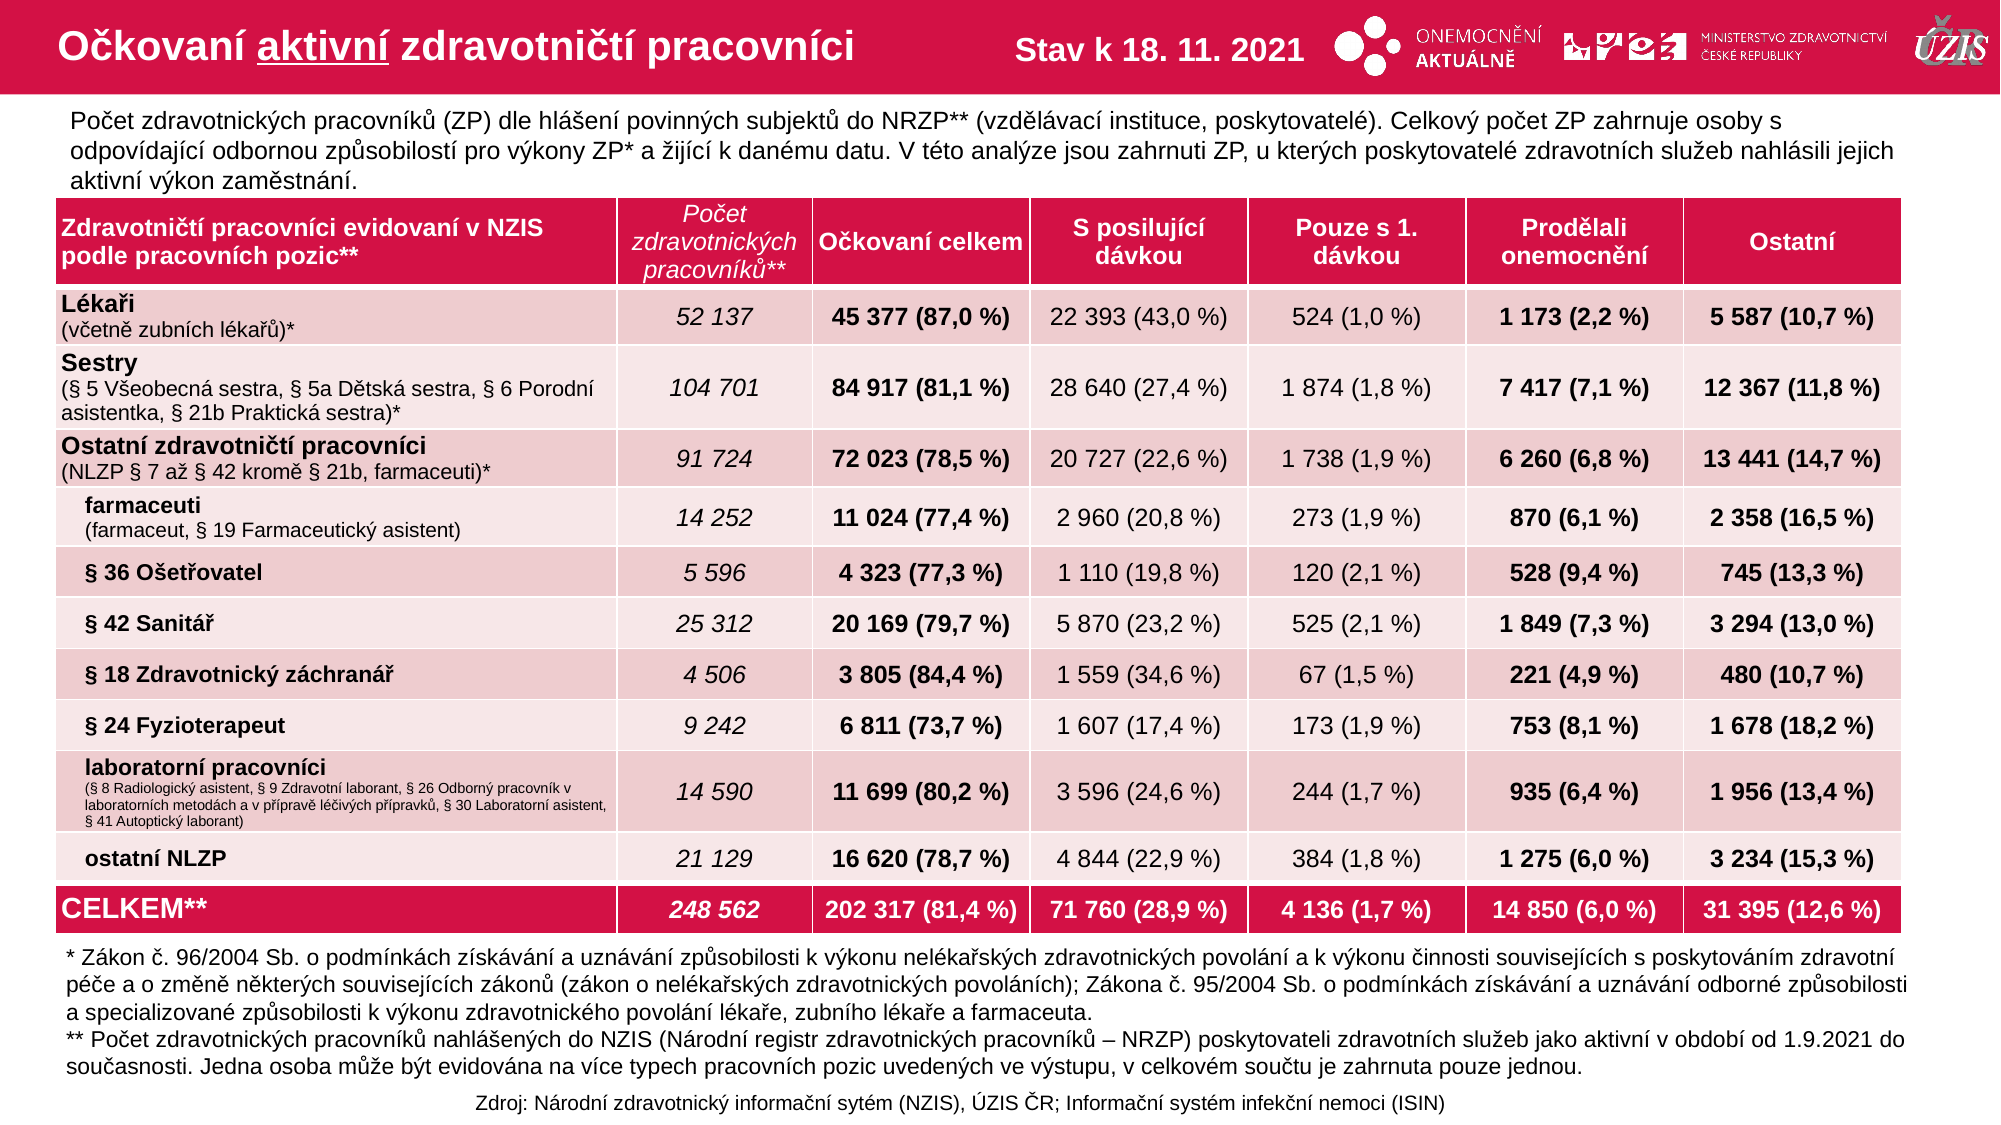

# Očkovaní aktivní zdravotničtí pracovníci
Stav k 18. 11. 2021
Počet zdravotnických pracovníků (ZP) dle hlášení povinných subjektů do NRZP** (vzdělávací instituce, poskytovatelé). Celkový počet ZP zahrnuje osoby s odpovídající odbornou způsobilostí pro výkony ZP* a žijící k danému datu. V této analýze jsou zahrnuti ZP, u kterých poskytovatelé zdravotních služeb nahlásili jejich aktivní výkon zaměstnání.
| Zdravotničtí pracovníci evidovaní v NZIS podle pracovních pozic\*\* | Počet zdravotnických pracovníků\*\* | Očkovaní celkem | S posilující dávkou | Pouze s 1. dávkou | Prodělali onemocnění | Ostatní |
| --- | --- | --- | --- | --- | --- | --- |
| Lékaři (včetně zubních lékařů)\* | 52 137 | 45 377 (87,0 %) | 22 393 (43,0 %) | 524 (1,0 %) | 1 173 (2,2 %) | 5 587 (10,7 %) |
| Sestry (§ 5 Všeobecná sestra, § 5a Dětská sestra, § 6 Porodní asistentka, § 21b Praktická sestra)\* | 104 701 | 84 917 (81,1 %) | 28 640 (27,4 %) | 1 874 (1,8 %) | 7 417 (7,1 %) | 12 367 (11,8 %) |
| Ostatní zdravotničtí pracovníci (NLZP § 7 až § 42 kromě § 21b, farmaceuti)\* | 91 724 | 72 023 (78,5 %) | 20 727 (22,6 %) | 1 738 (1,9 %) | 6 260 (6,8 %) | 13 441 (14,7 %) |
| farmaceuti (farmaceut, § 19 Farmaceutický asistent) | 14 252 | 11 024 (77,4 %) | 2 960 (20,8 %) | 273 (1,9 %) | 870 (6,1 %) | 2 358 (16,5 %) |
| § 36 Ošetřovatel | 5 596 | 4 323 (77,3 %) | 1 110 (19,8 %) | 120 (2,1 %) | 528 (9,4 %) | 745 (13,3 %) |
| § 42 Sanitář | 25 312 | 20 169 (79,7 %) | 5 870 (23,2 %) | 525 (2,1 %) | 1 849 (7,3 %) | 3 294 (13,0 %) |
| § 18 Zdravotnický záchranář | 4 506 | 3 805 (84,4 %) | 1 559 (34,6 %) | 67 (1,5 %) | 221 (4,9 %) | 480 (10,7 %) |
| § 24 Fyzioterapeut | 9 242 | 6 811 (73,7 %) | 1 607 (17,4 %) | 173 (1,9 %) | 753 (8,1 %) | 1 678 (18,2 %) |
| laboratorní pracovníci (§ 8 Radiologický asistent, § 9 Zdravotní laborant, § 26 Odborný pracovník v laboratorních metodách a v přípravě léčivých přípravků, § 30 Laboratorní asistent, § 41 Autoptický laborant) | 14 590 | 11 699 (80,2 %) | 3 596 (24,6 %) | 244 (1,7 %) | 935 (6,4 %) | 1 956 (13,4 %) |
| ostatní NLZP | 21 129 | 16 620 (78,7 %) | 4 844 (22,9 %) | 384 (1,8 %) | 1 275 (6,0 %) | 3 234 (15,3 %) |
| CELKEM\*\* | 248 562 | 202 317 (81,4 %) | 71 760 (28,9 %) | 4 136 (1,7 %) | 14 850 (6,0 %) | 31 395 (12,6 %) |
* Zákon č. 96/2004 Sb. o podmínkách získávání a uznávání způsobilosti k výkonu nelékařských zdravotnických povolání a k výkonu činnosti souvisejících s poskytováním zdravotní péče a o změně některých souvisejících zákonů (zákon o nelékařských zdravotnických povoláních); Zákona č. 95/2004 Sb. o podmínkách získávání a uznávání odborné způsobilosti a specializované způsobilosti k výkonu zdravotnického povolání lékaře, zubního lékaře a farmaceuta.
** Počet zdravotnických pracovníků nahlášených do NZIS (Národní registr zdravotnických pracovníků – NRZP) poskytovateli zdravotních služeb jako aktivní v období od 1.9.2021 do současnosti. Jedna osoba může být evidována na více typech pracovních pozic uvedených ve výstupu, v celkovém součtu je zahrnuta pouze jednou.
Zdroj: Národní zdravotnický informační sytém (NZIS), ÚZIS ČR; Informační systém infekční nemoci (ISIN)